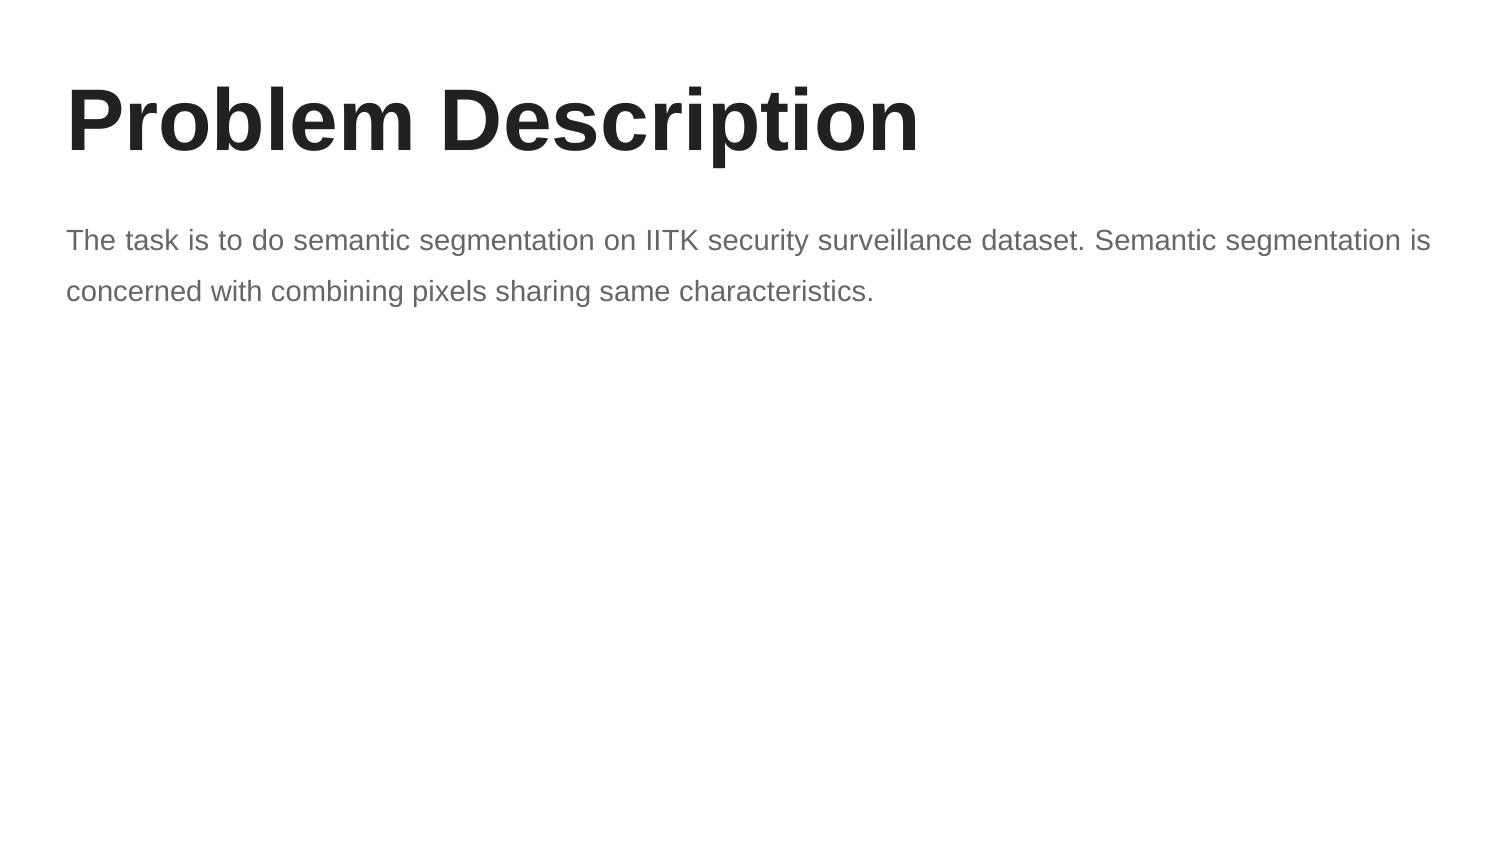

# Problem Description
The task is to do semantic segmentation on IITK security surveillance dataset. Semantic segmentation is concerned with combining pixels sharing same characteristics.